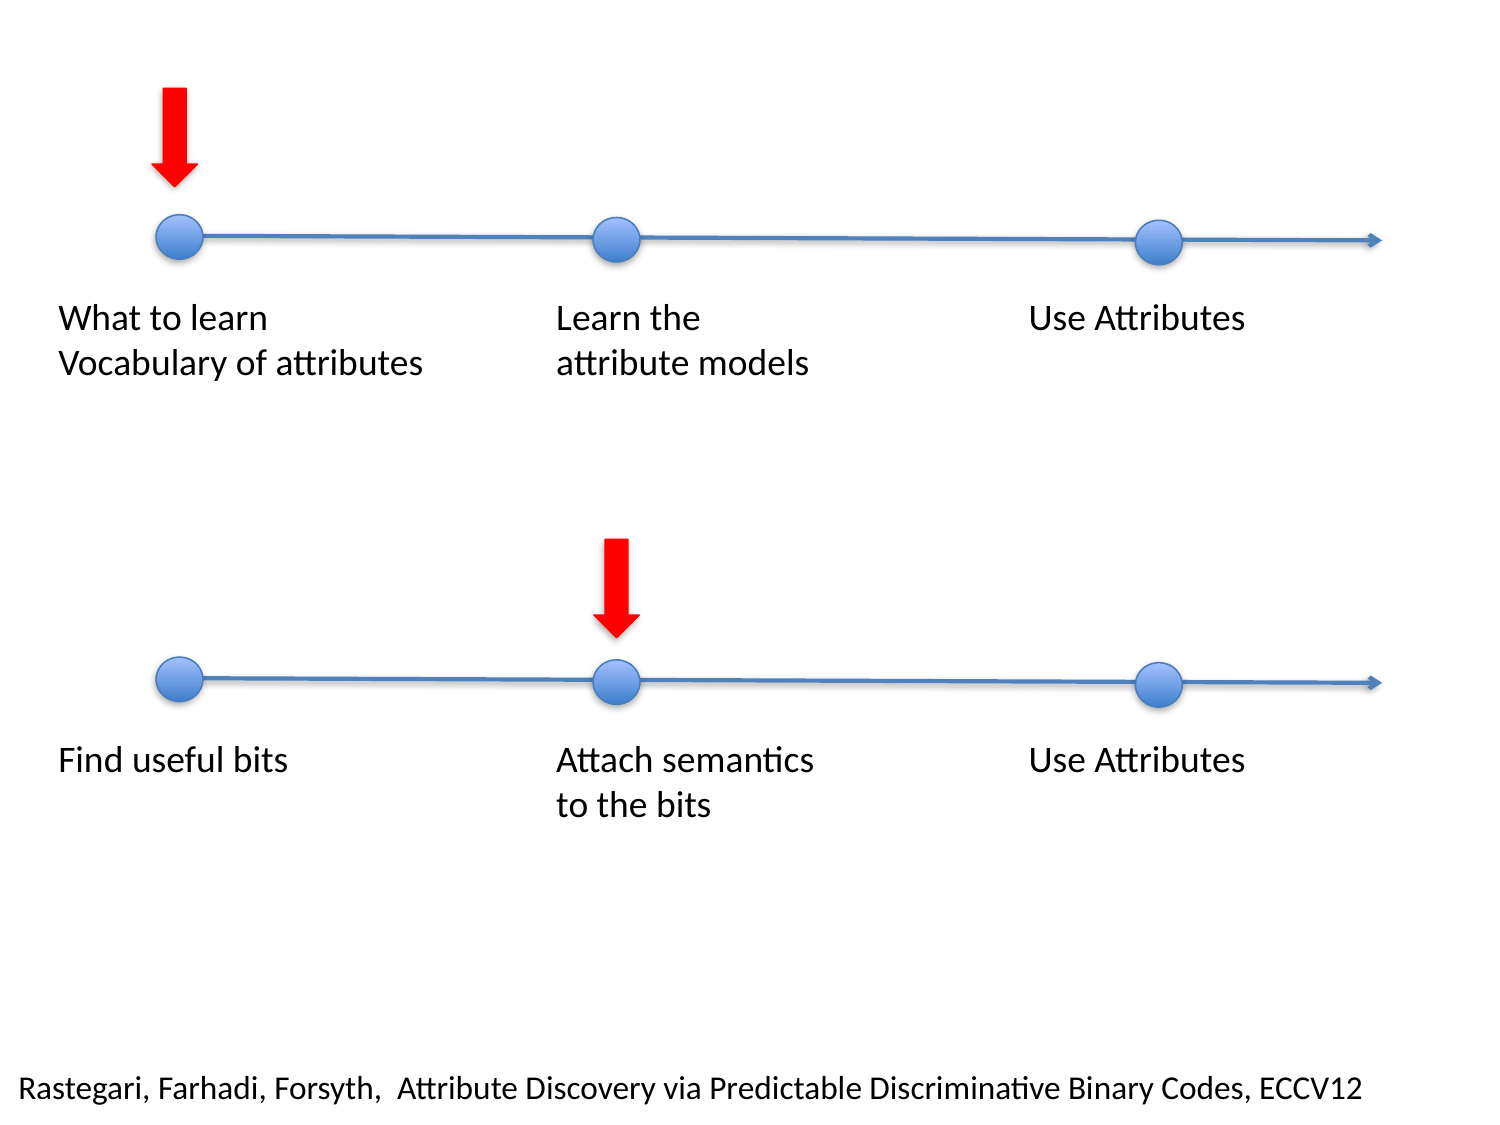

What to learn
Vocabulary of attributes
Learn the attribute models
Use Attributes

Find useful bits
Attach semantics to the bits
Use Attributes
Rastegari, Farhadi, Forsyth,  Attribute Discovery via Predictable Discriminative Binary Codes, ECCV12